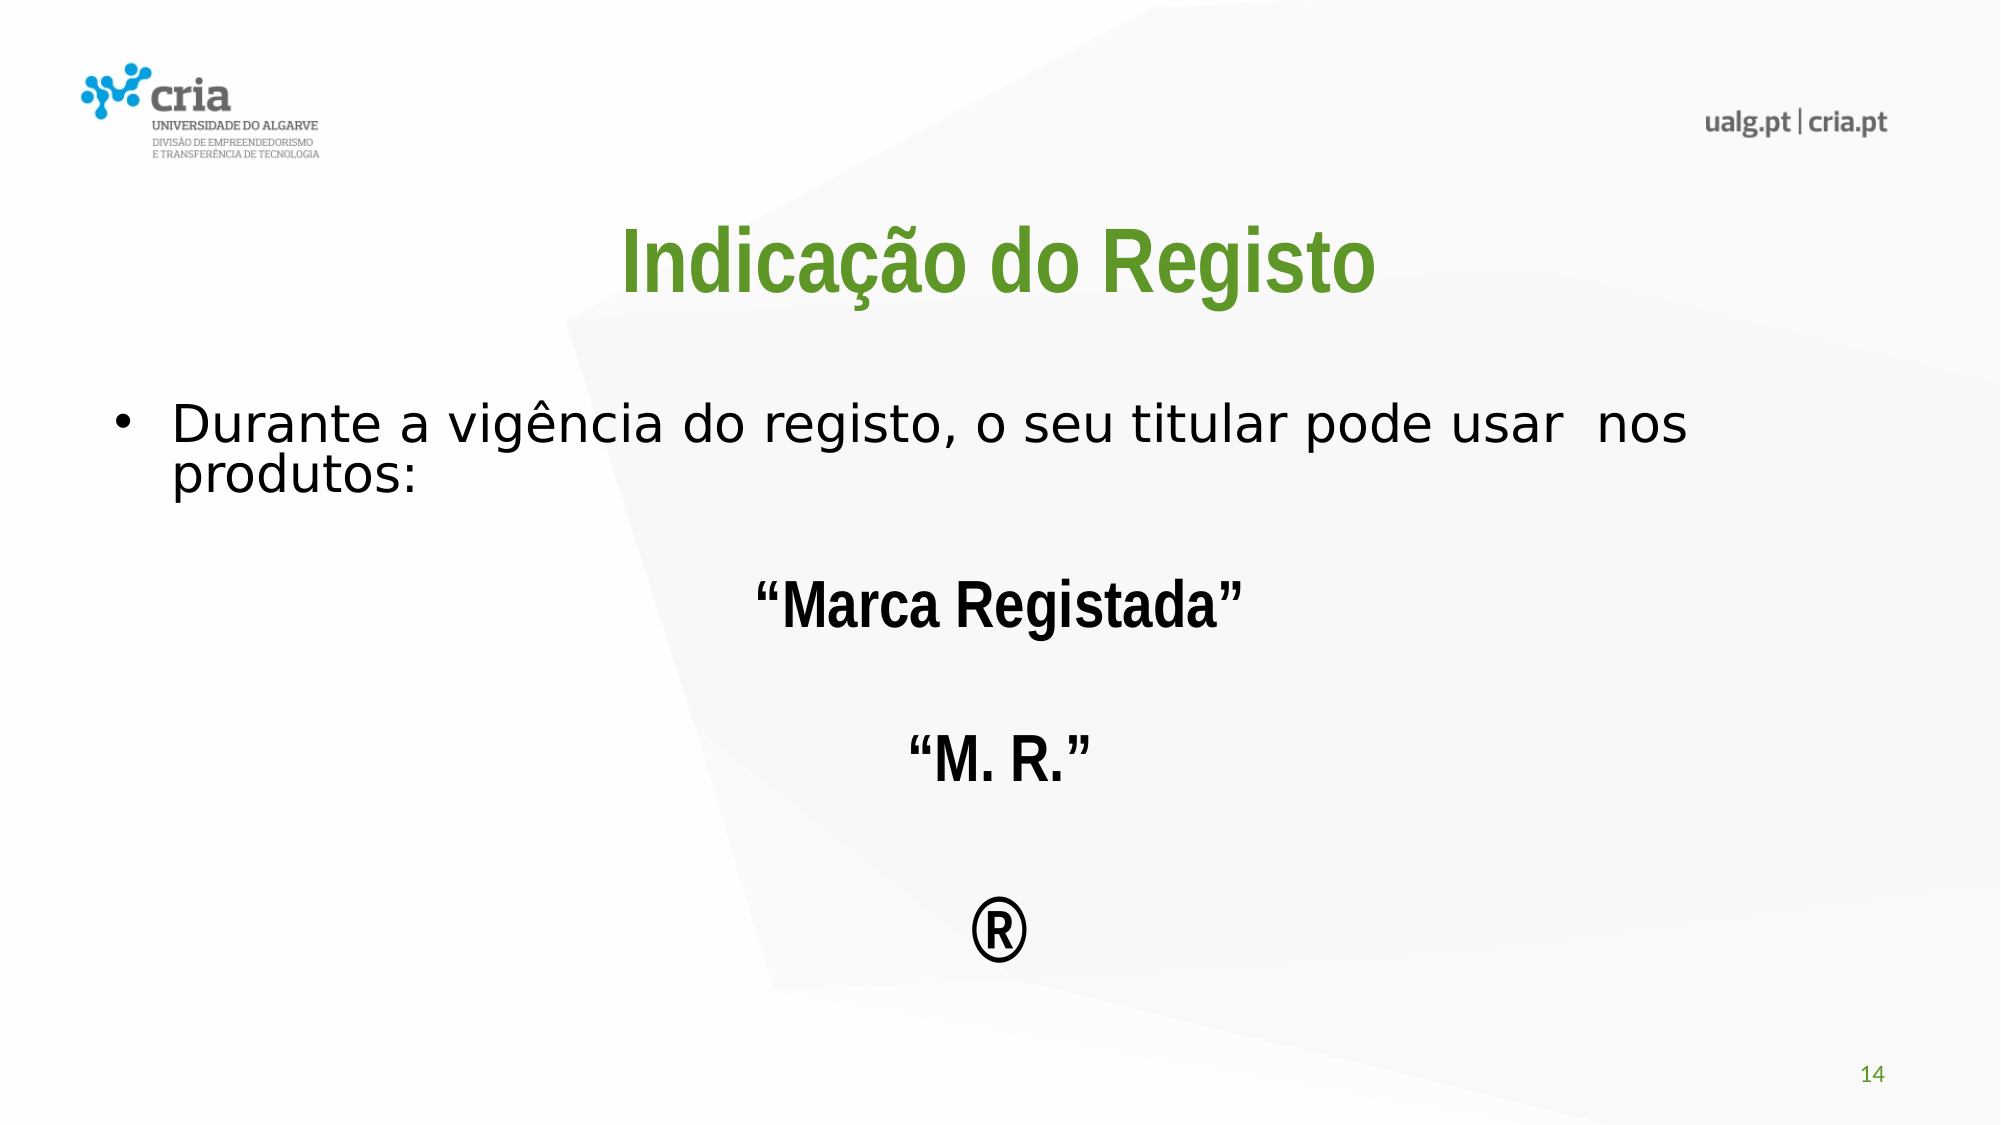

Indicação do Registo

Durante a vigência do registo, o seu titular pode usar  nos produtos:

“Marca Registada”

“M. R.”

®
14